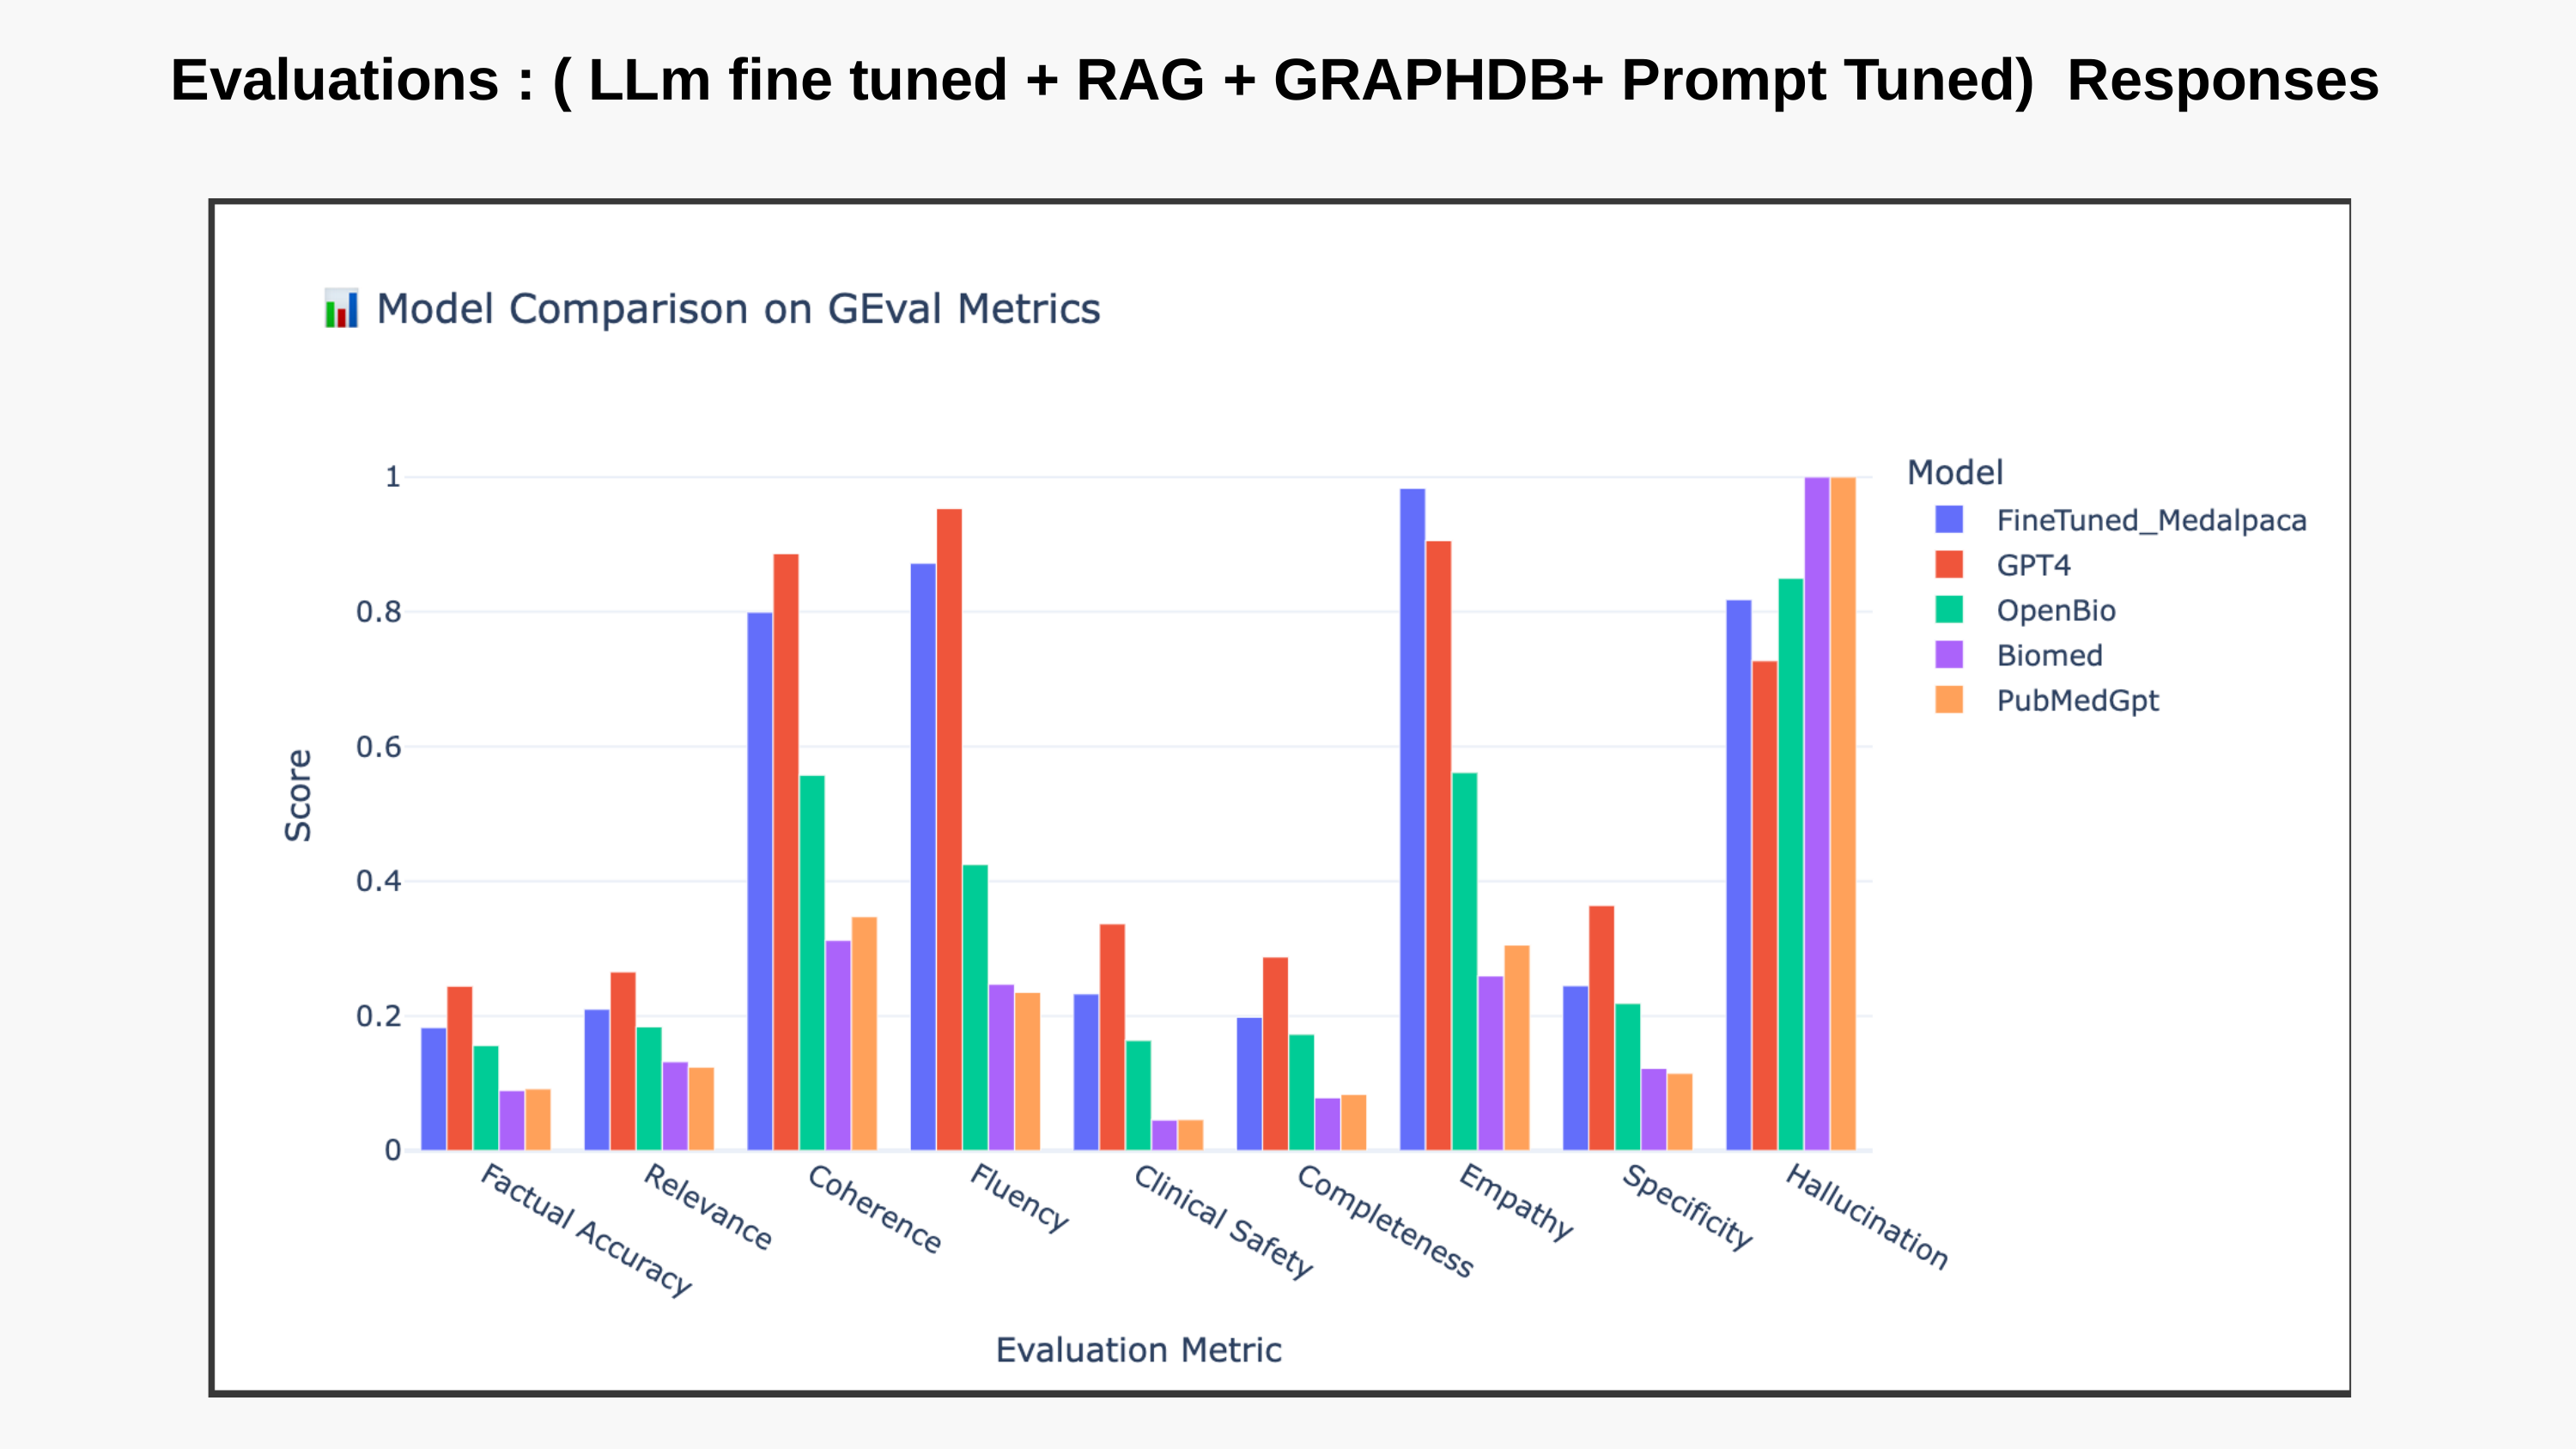

Evaluations : ( LLm fine tuned + RAG + GRAPHDB+ Prompt Tuned)  Responses